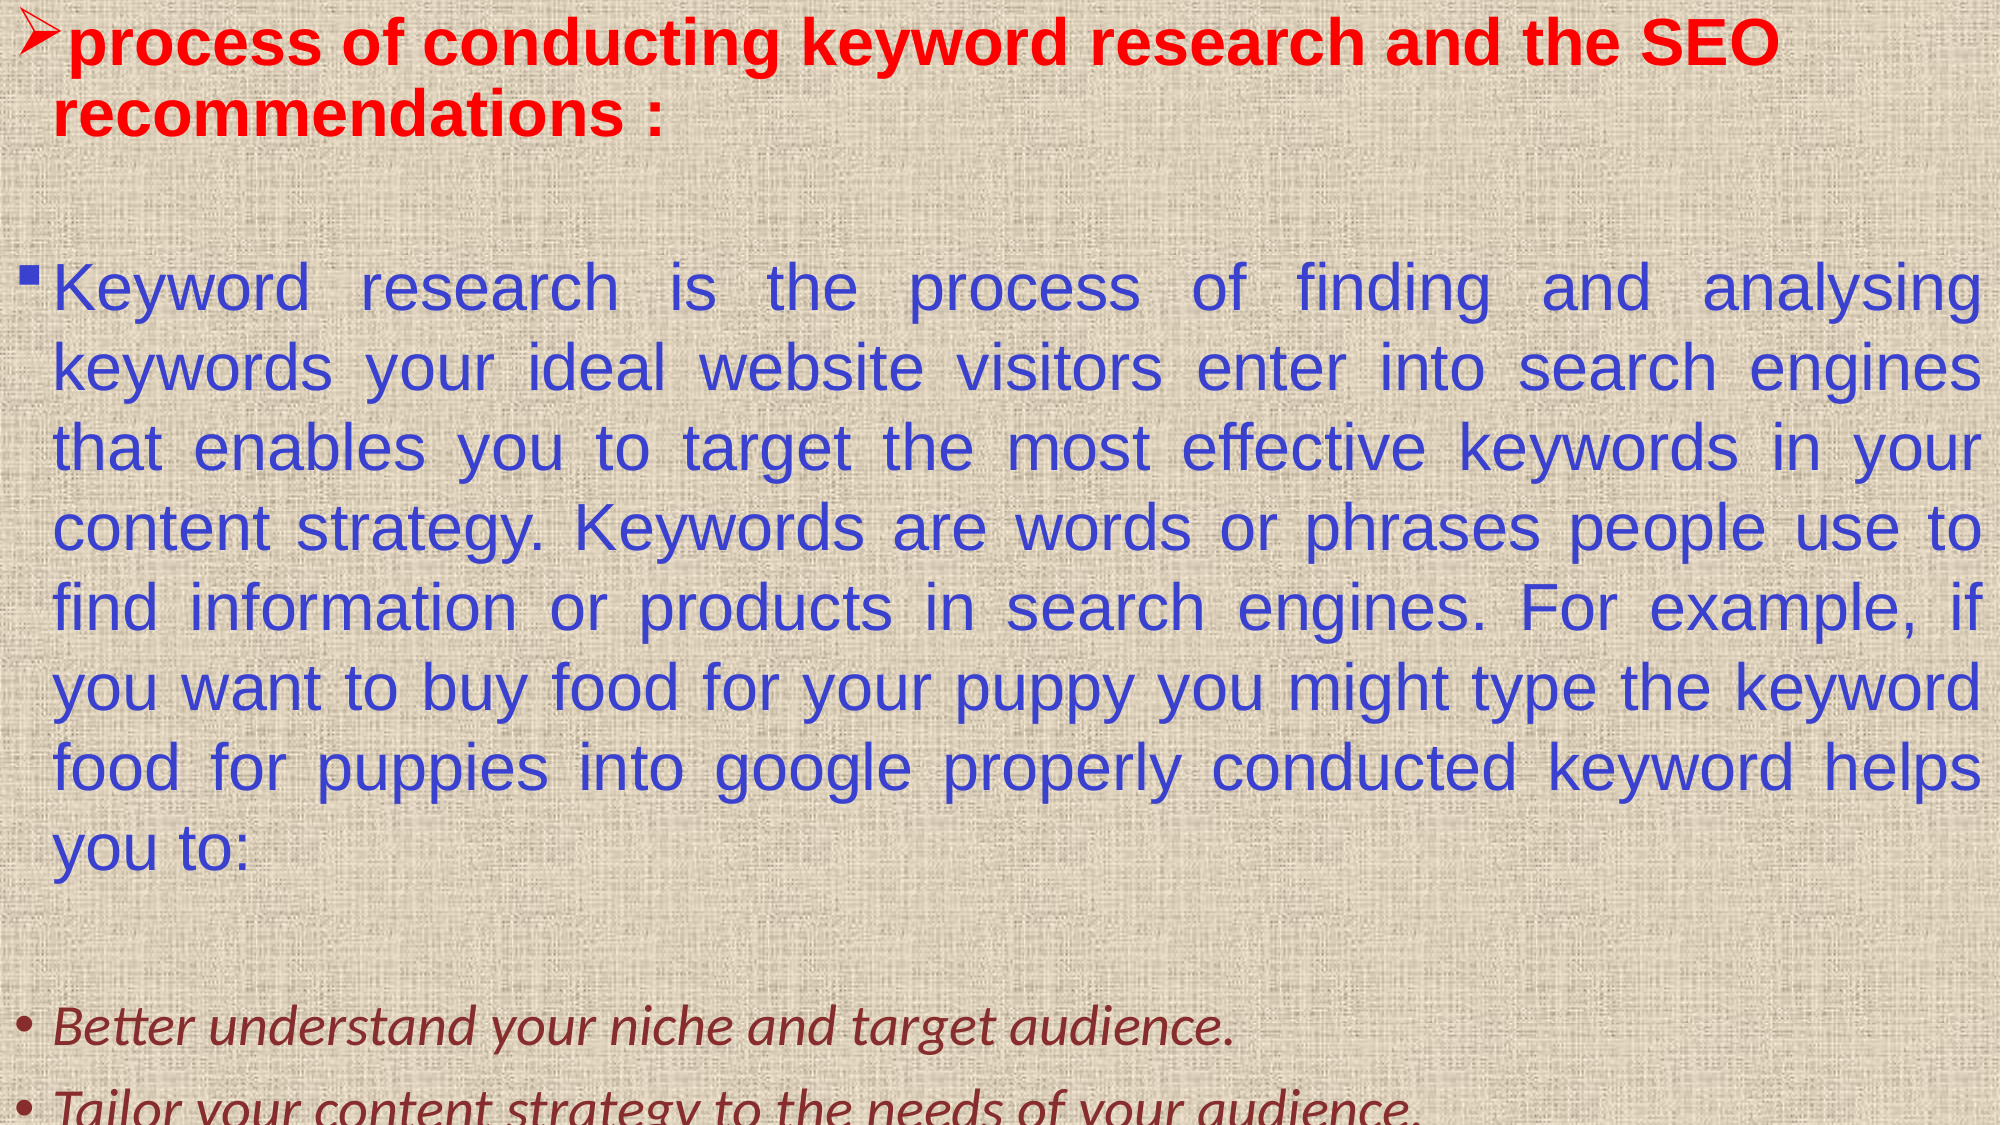

# process of conducting keyword research and the SEO recommendations :
Keyword research is the process of finding and analysing keywords your ideal website visitors enter into search engines that enables you to target the most effective keywords in your content strategy. Keywords are words or phrases people use to find information or products in search engines. For example, if you want to buy food for your puppy you might type the keyword food for puppies into google properly conducted keyword helps you to:

Better understand your niche and target audience.
Tailor your content strategy to the needs of your audience.
Get more relevant traffic to your website.